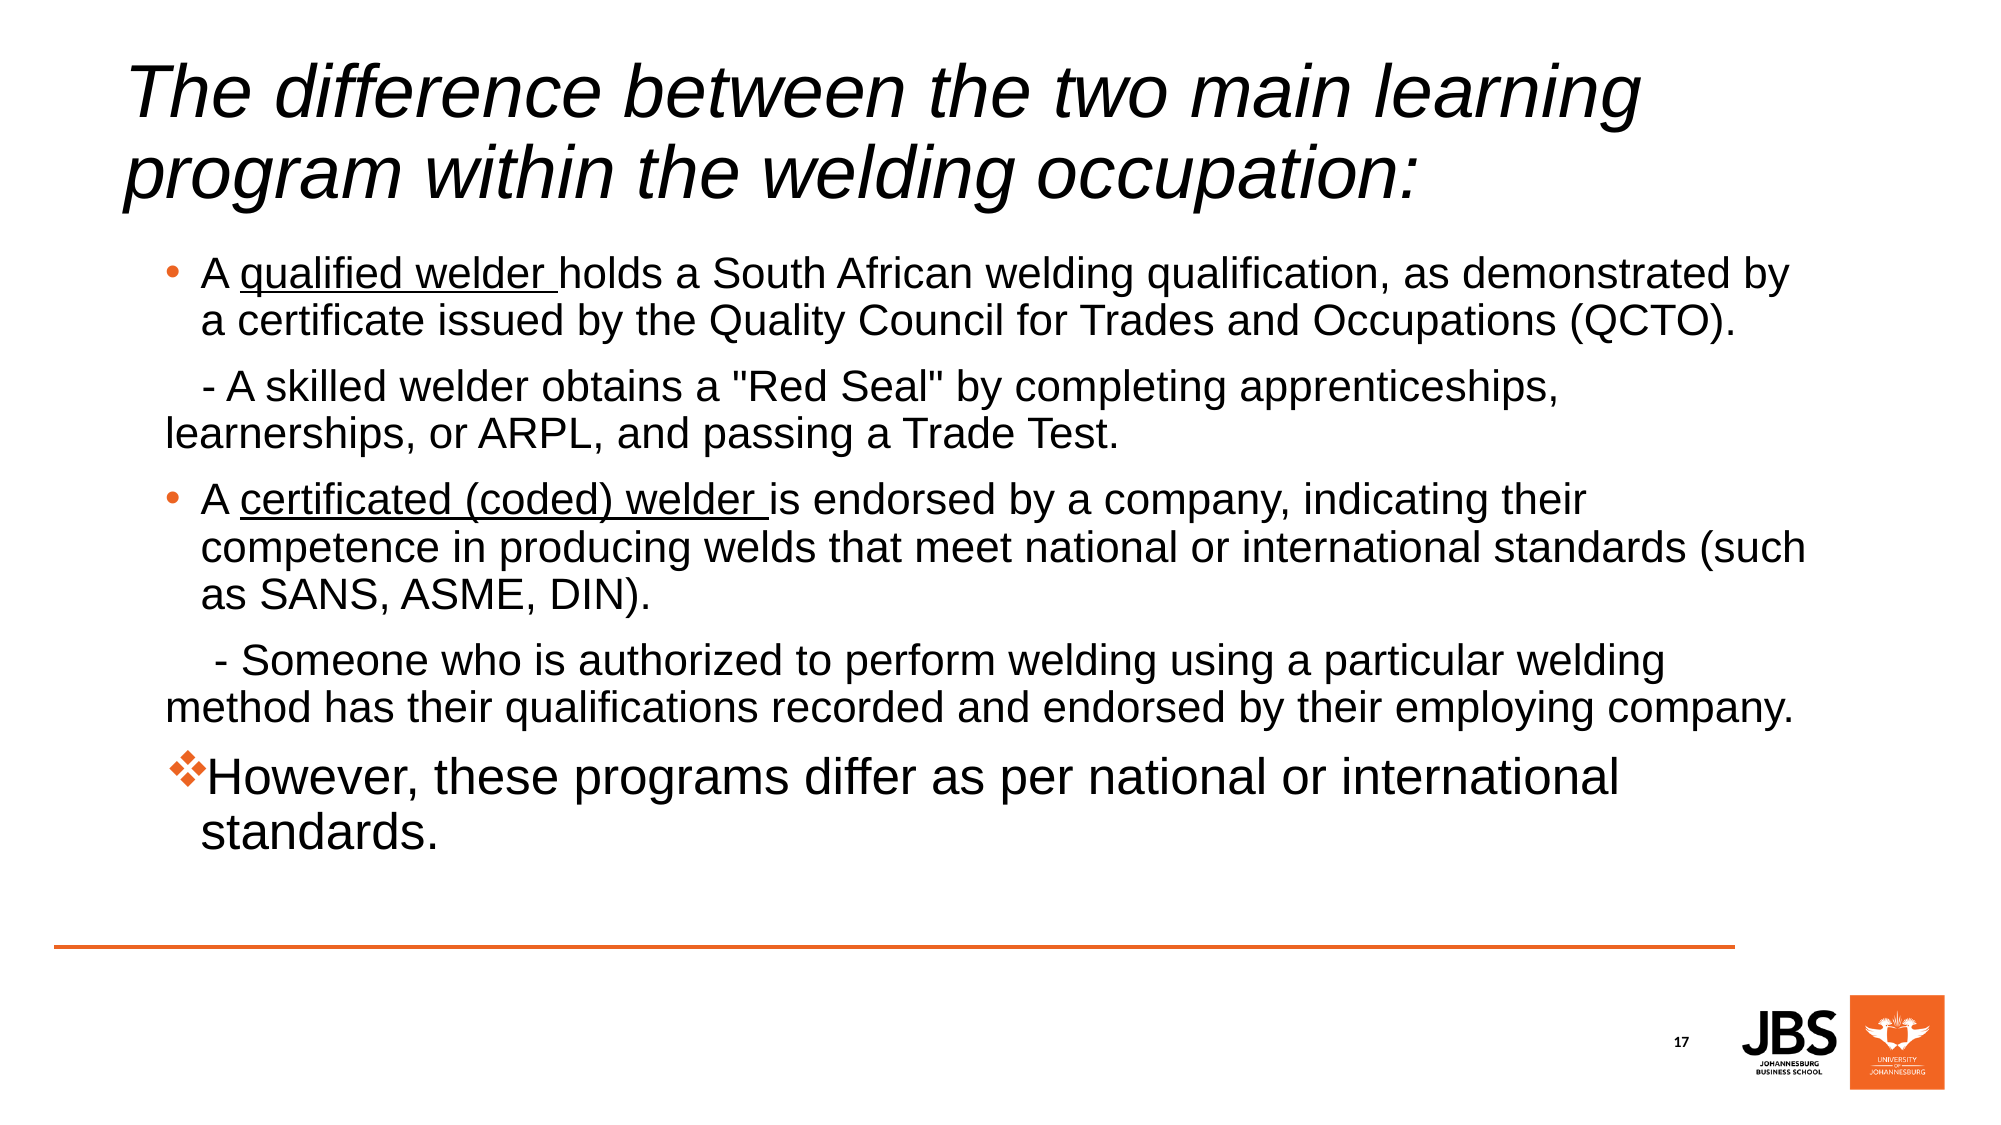

# The difference between the two main learning program within the welding occupation:
A qualified welder holds a South African welding qualification, as demonstrated by a certificate issued by the Quality Council for Trades and Occupations (QCTO).
   - A skilled welder obtains a "Red Seal" by completing apprenticeships, learnerships, or ARPL, and passing a Trade Test.
A certificated (coded) welder is endorsed by a company, indicating their competence in producing welds that meet national or international standards (such as SANS, ASME, DIN).
    - Someone who is authorized to perform welding using a particular welding method has their qualifications recorded and endorsed by their employing company.
However, these programs differ as per national or international standards.